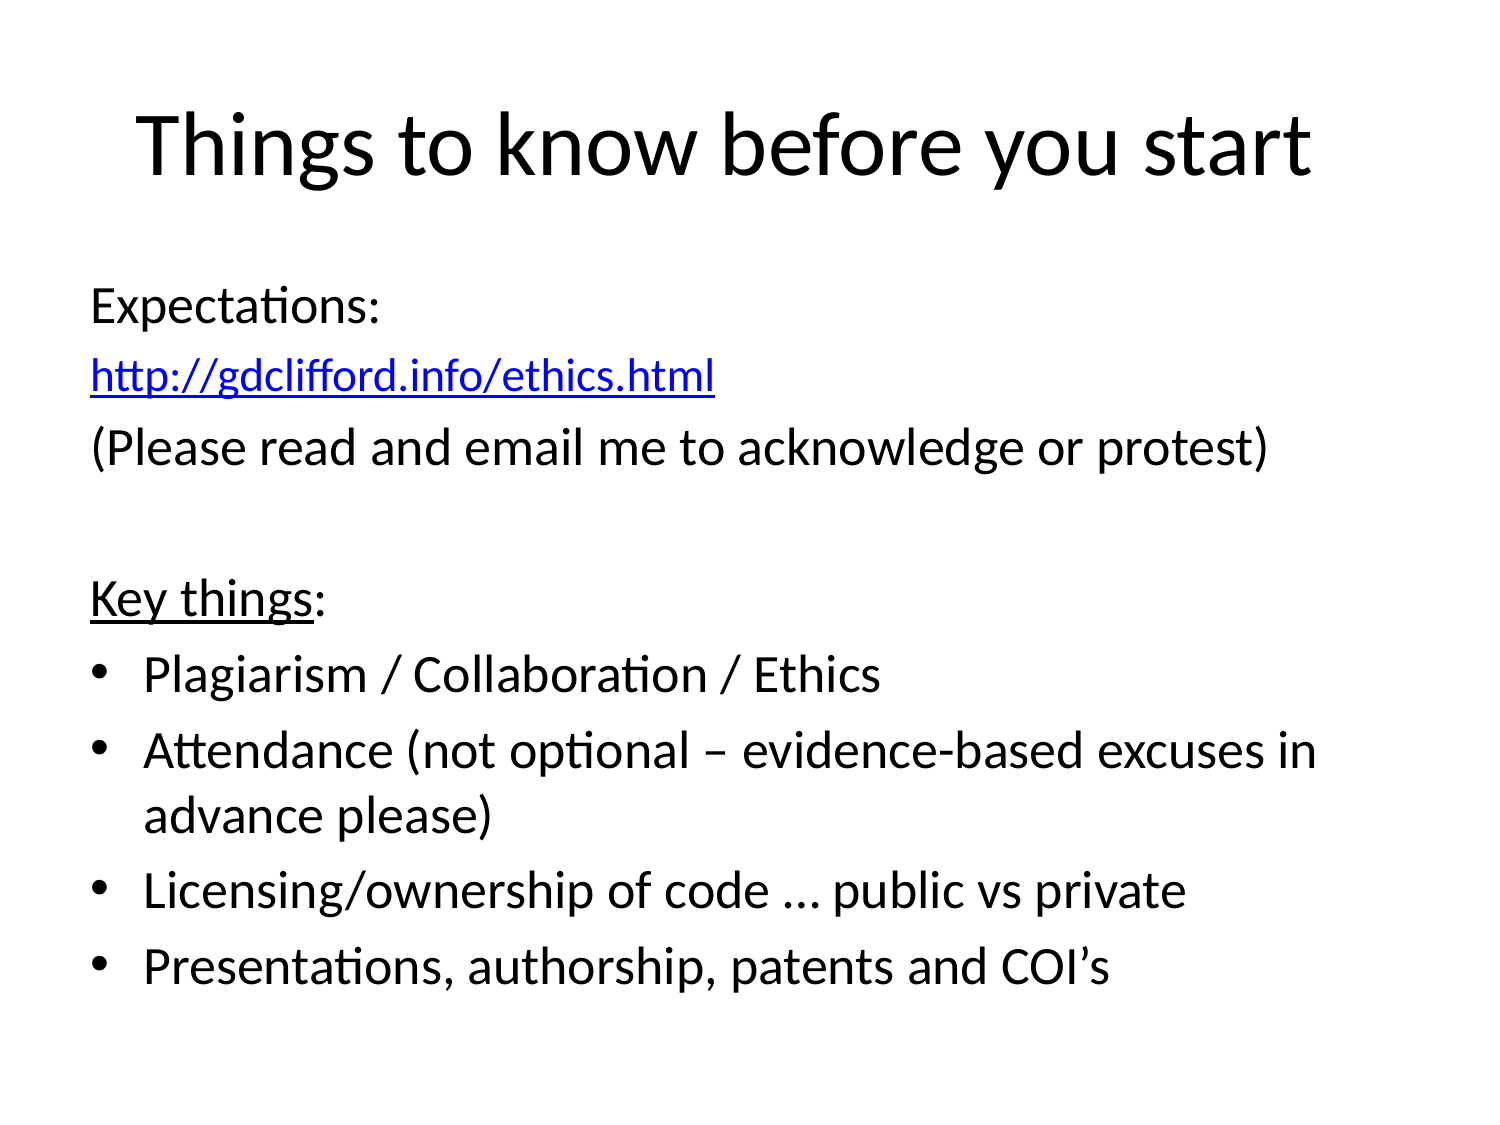

# Things to know before you start
Expectations:
http://gdclifford.info/ethics.html
(Please read and email me to acknowledge or protest)

Key things:
Plagiarism / Collaboration / Ethics
Attendance (not optional – evidence-based excuses in advance please)
Licensing/ownership of code … public vs private
Presentations, authorship, patents and COI’s